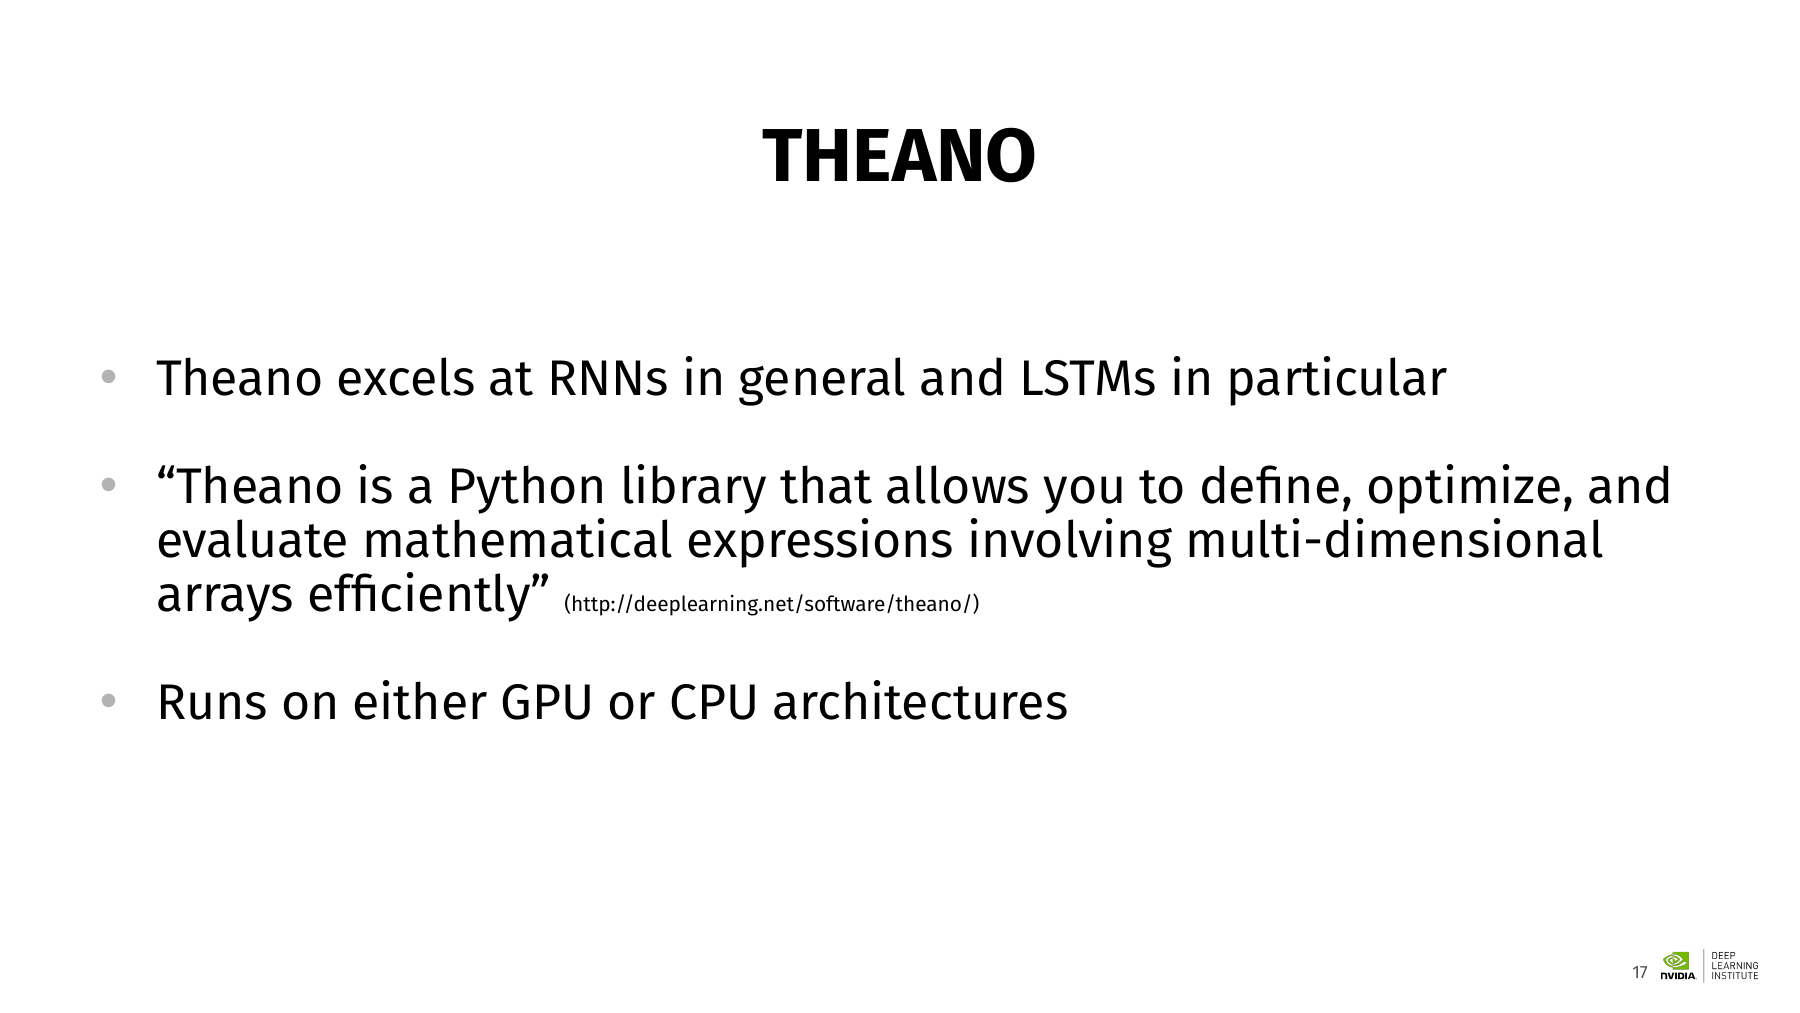

# THEANO
Theano excels at RNNs in general and LSTMs in particular

“Theano is a Python library that allows you to define, optimize, and evaluate mathematical expressions involving multi-dimensional arrays efficiently” (http://deeplearning.net/software/theano/)

Runs on either GPU or CPU architectures